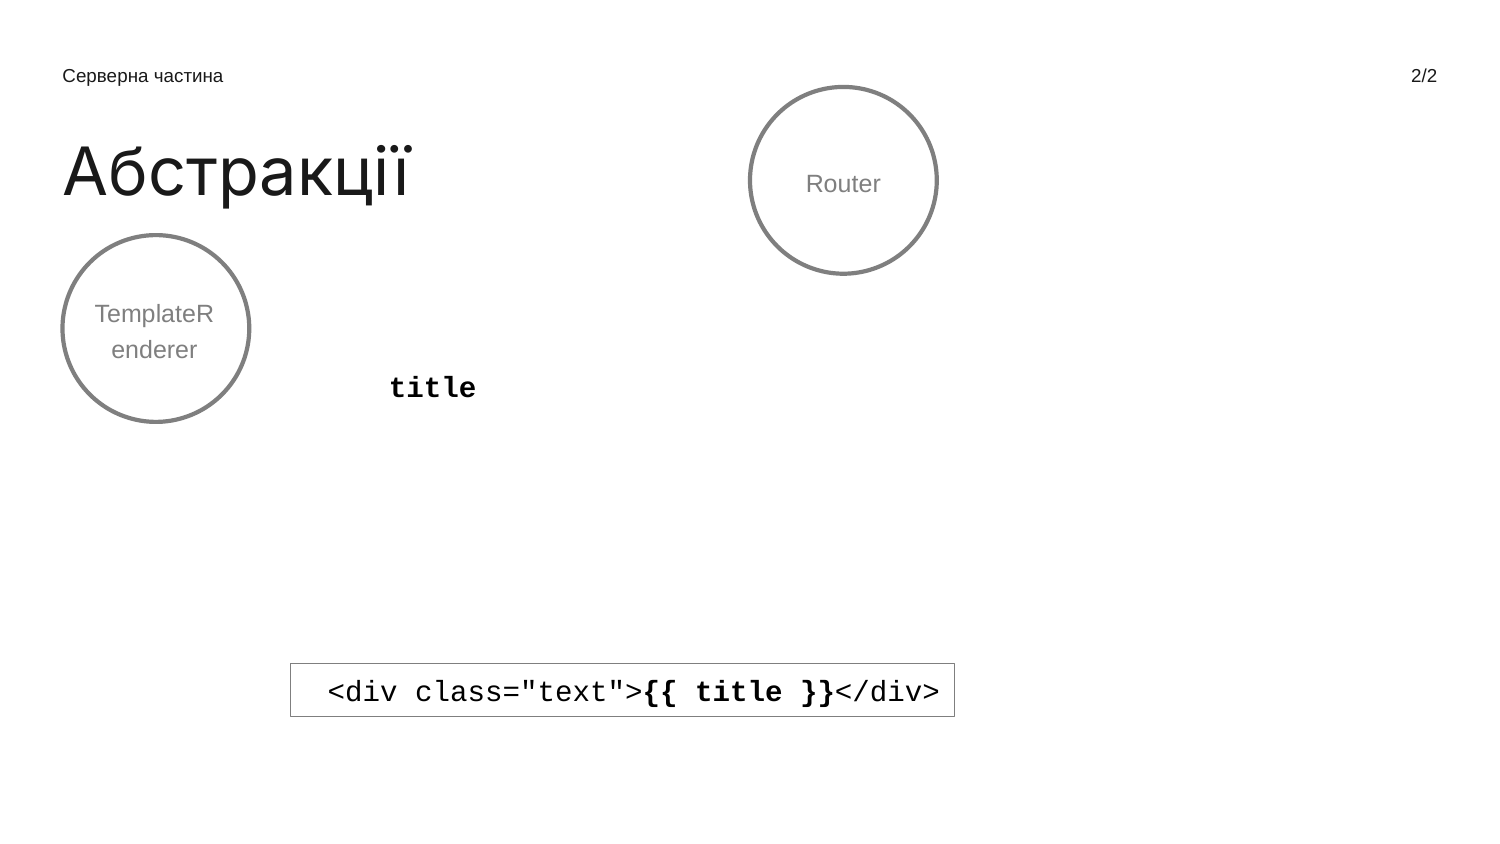

Серверна частина
2/2

Router
Абстракції

TemplateRenderer
title

<div class="text">{{ title }}</div>